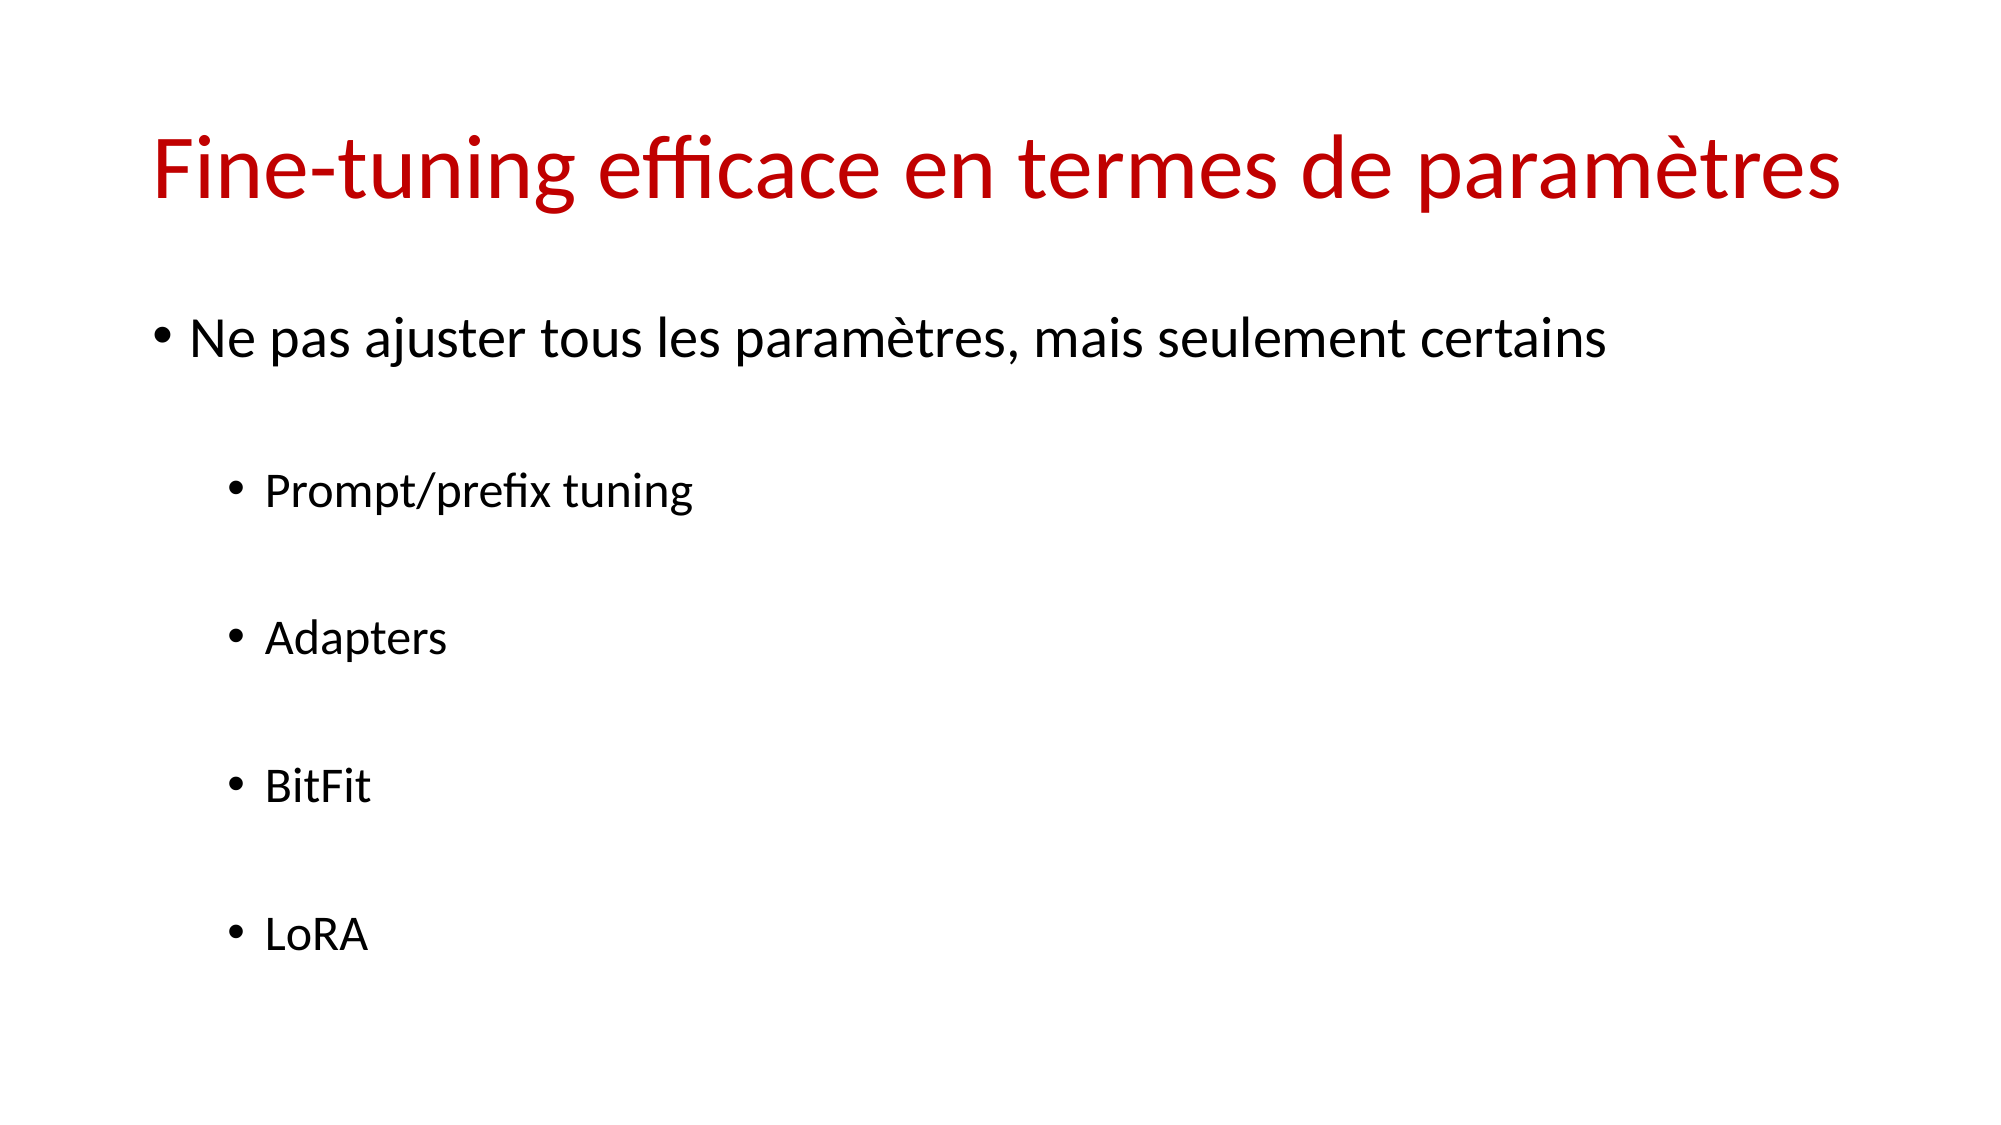

# Fine-tuning efficace en termes de paramètres
Ne pas ajuster tous les paramètres, mais seulement certains

Prompt/prefix tuning

Adapters

BitFit

LoRA